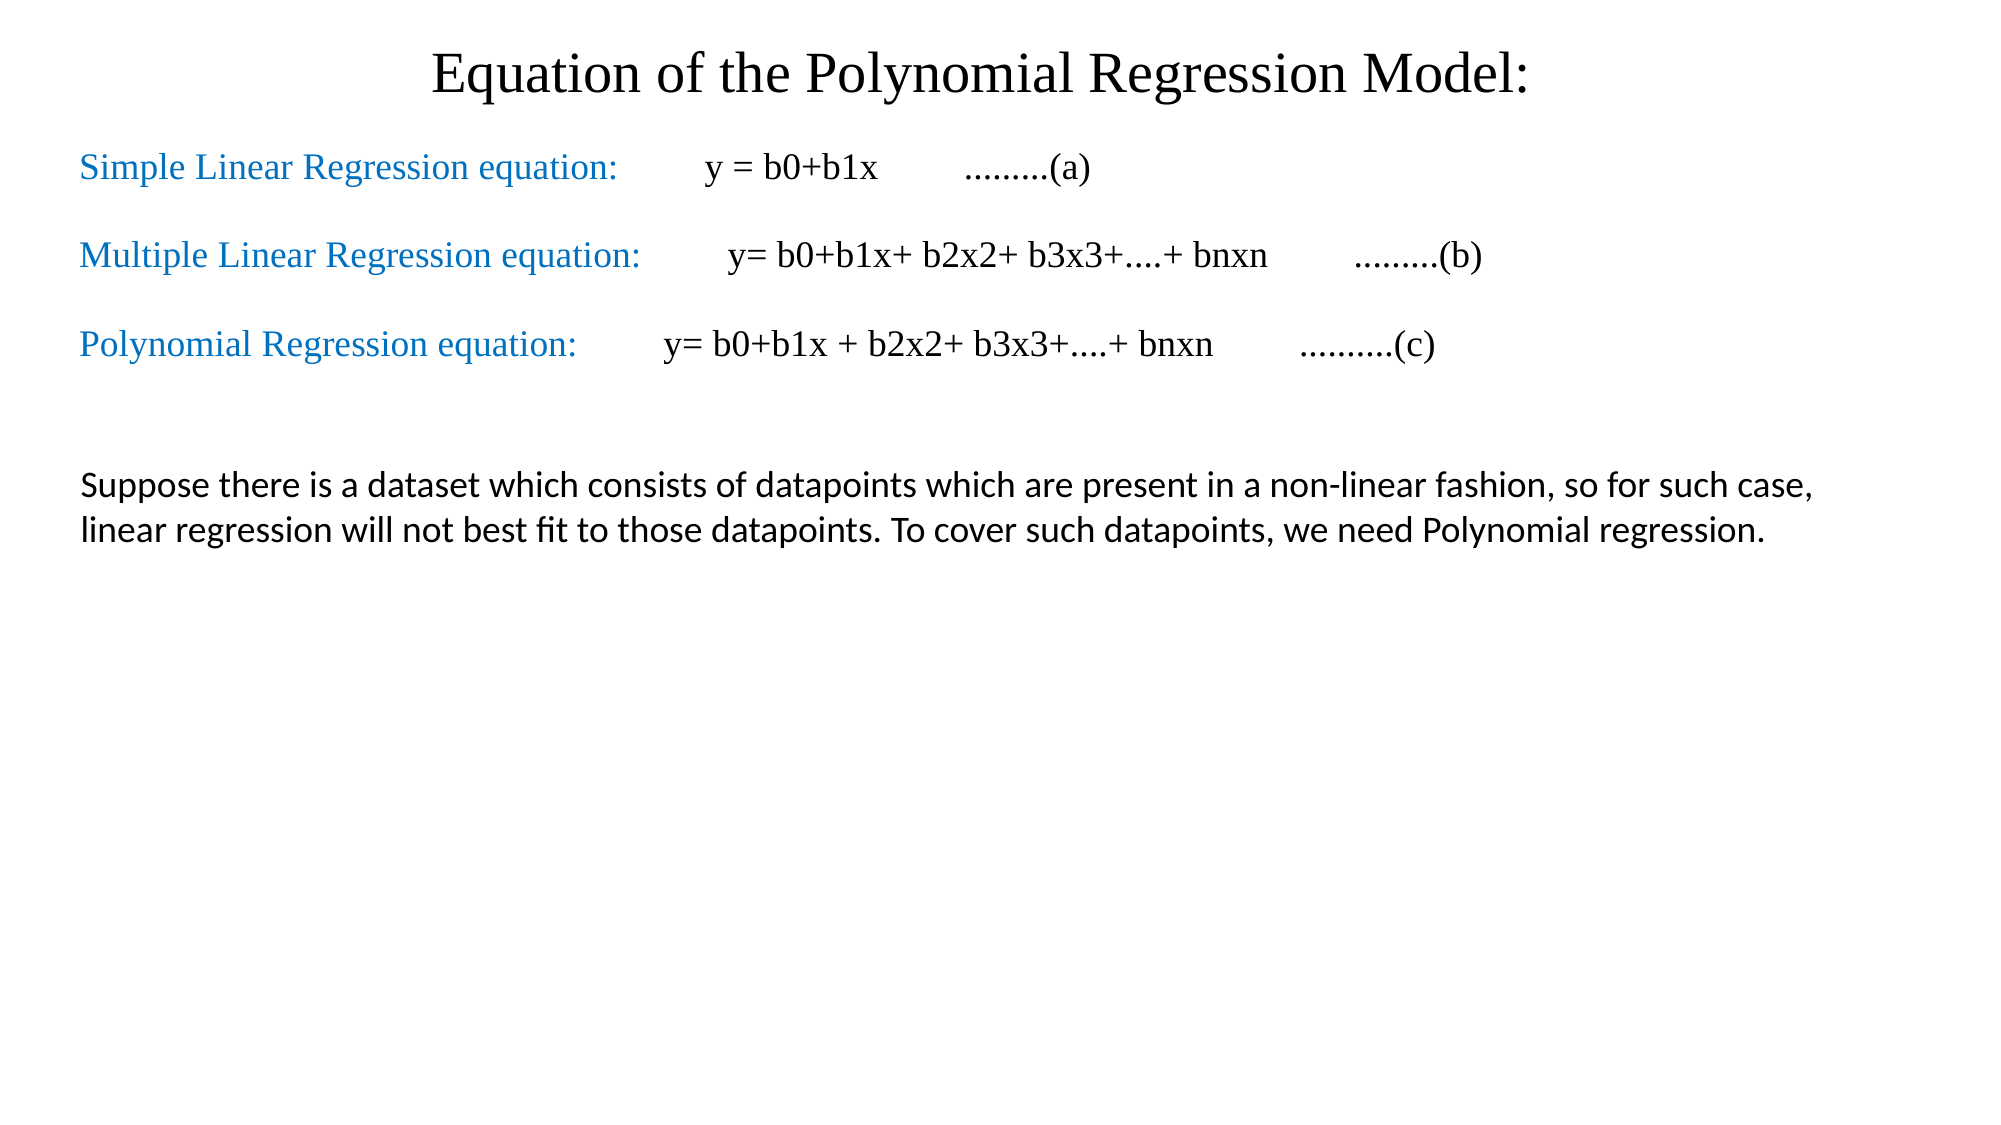

# Equation of the Polynomial Regression Model:
Simple Linear Regression equation:         y = b0+b1x         .........(a)
Multiple Linear Regression equation:         y= b0+b1x+ b2x2+ b3x3+....+ bnxn         .........(b)
Polynomial Regression equation:         y= b0+b1x + b2x2+ b3x3+....+ bnxn         ..........(c)

Suppose there is a dataset which consists of datapoints which are present in a non-linear fashion, so for such case, linear regression will not best fit to those datapoints. To cover such datapoints, we need Polynomial regression.